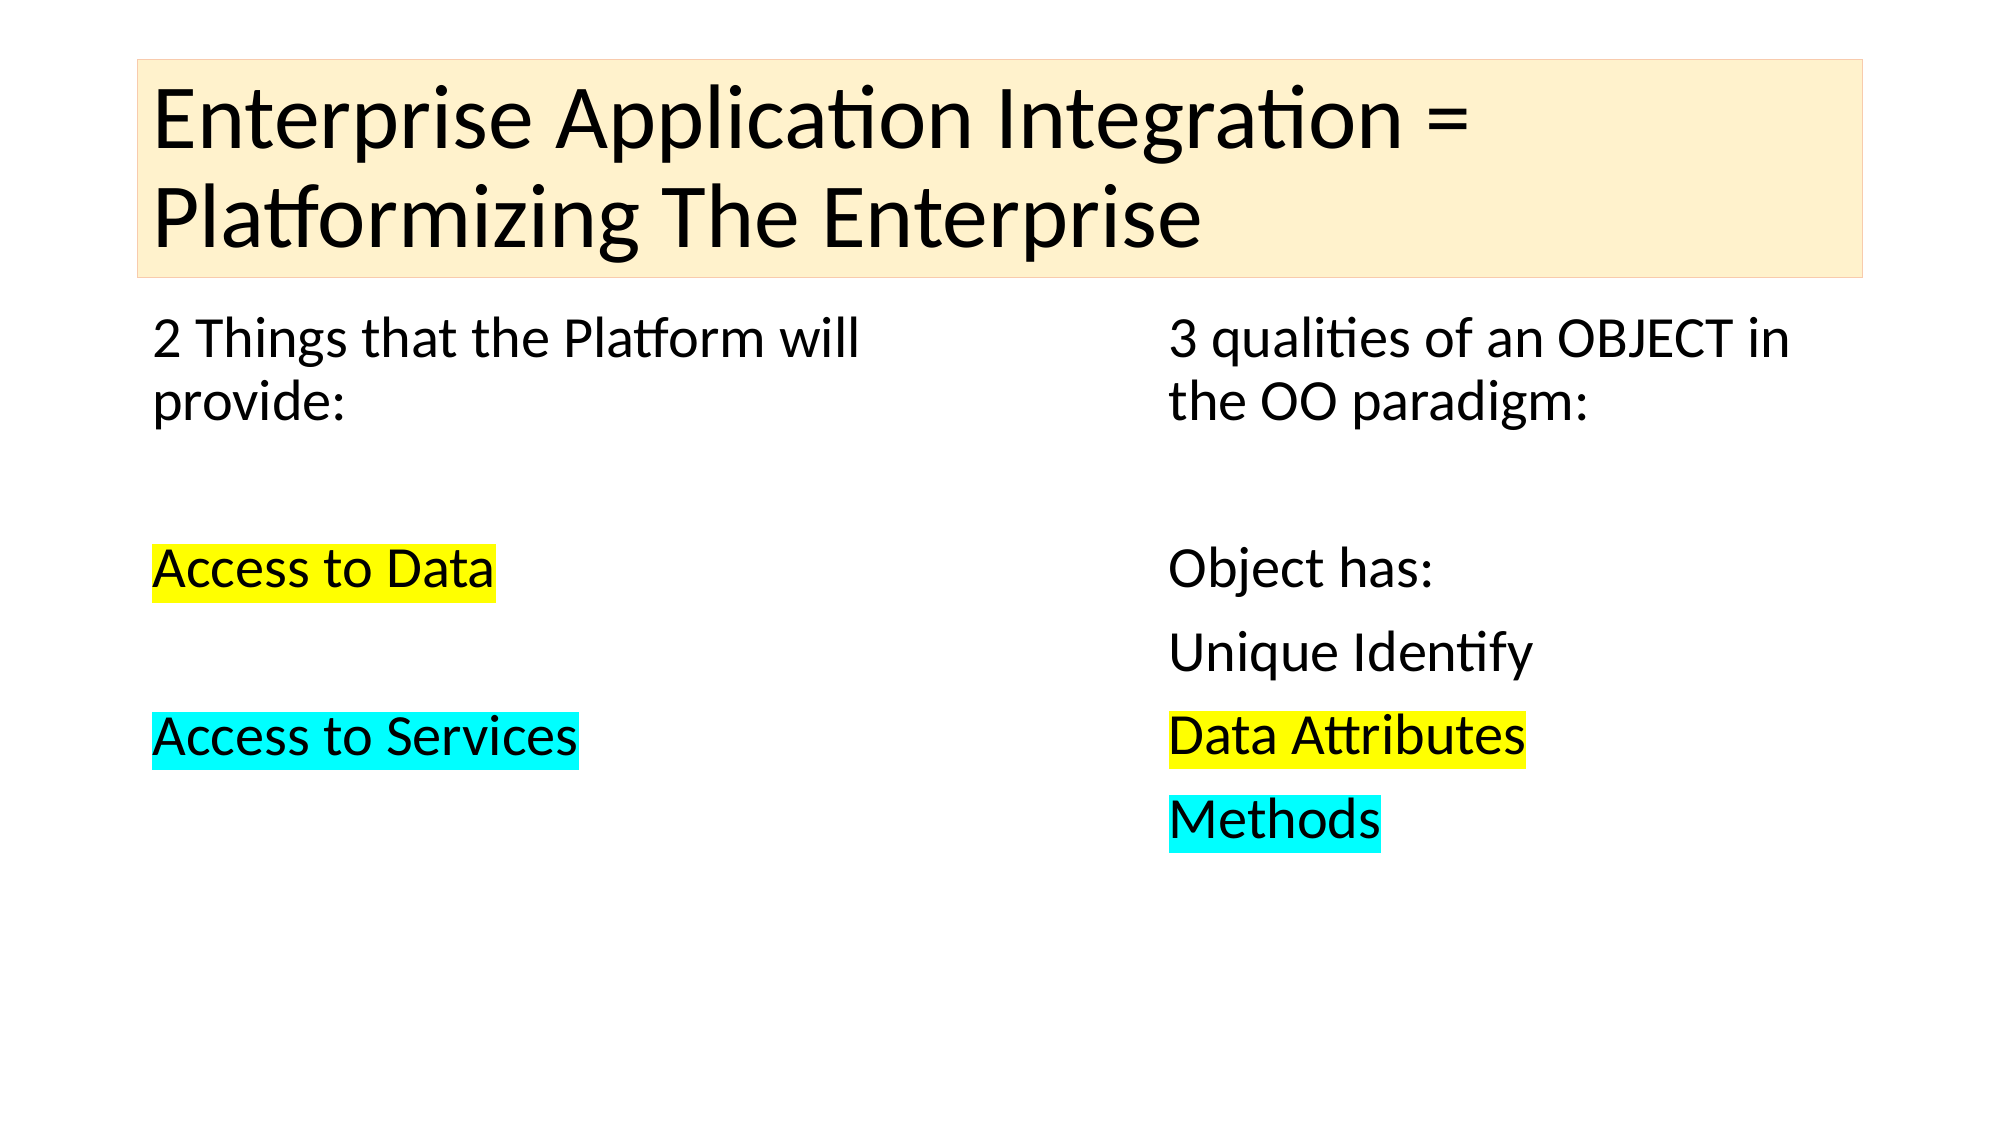

# Enterprise Application Integration = Platformizing The Enterprise
2 Things that the Platform will provide:

Access to Data

Access to Services
3 qualities of an OBJECT in the OO paradigm:

Object has:
Unique Identify
Data Attributes
Methods